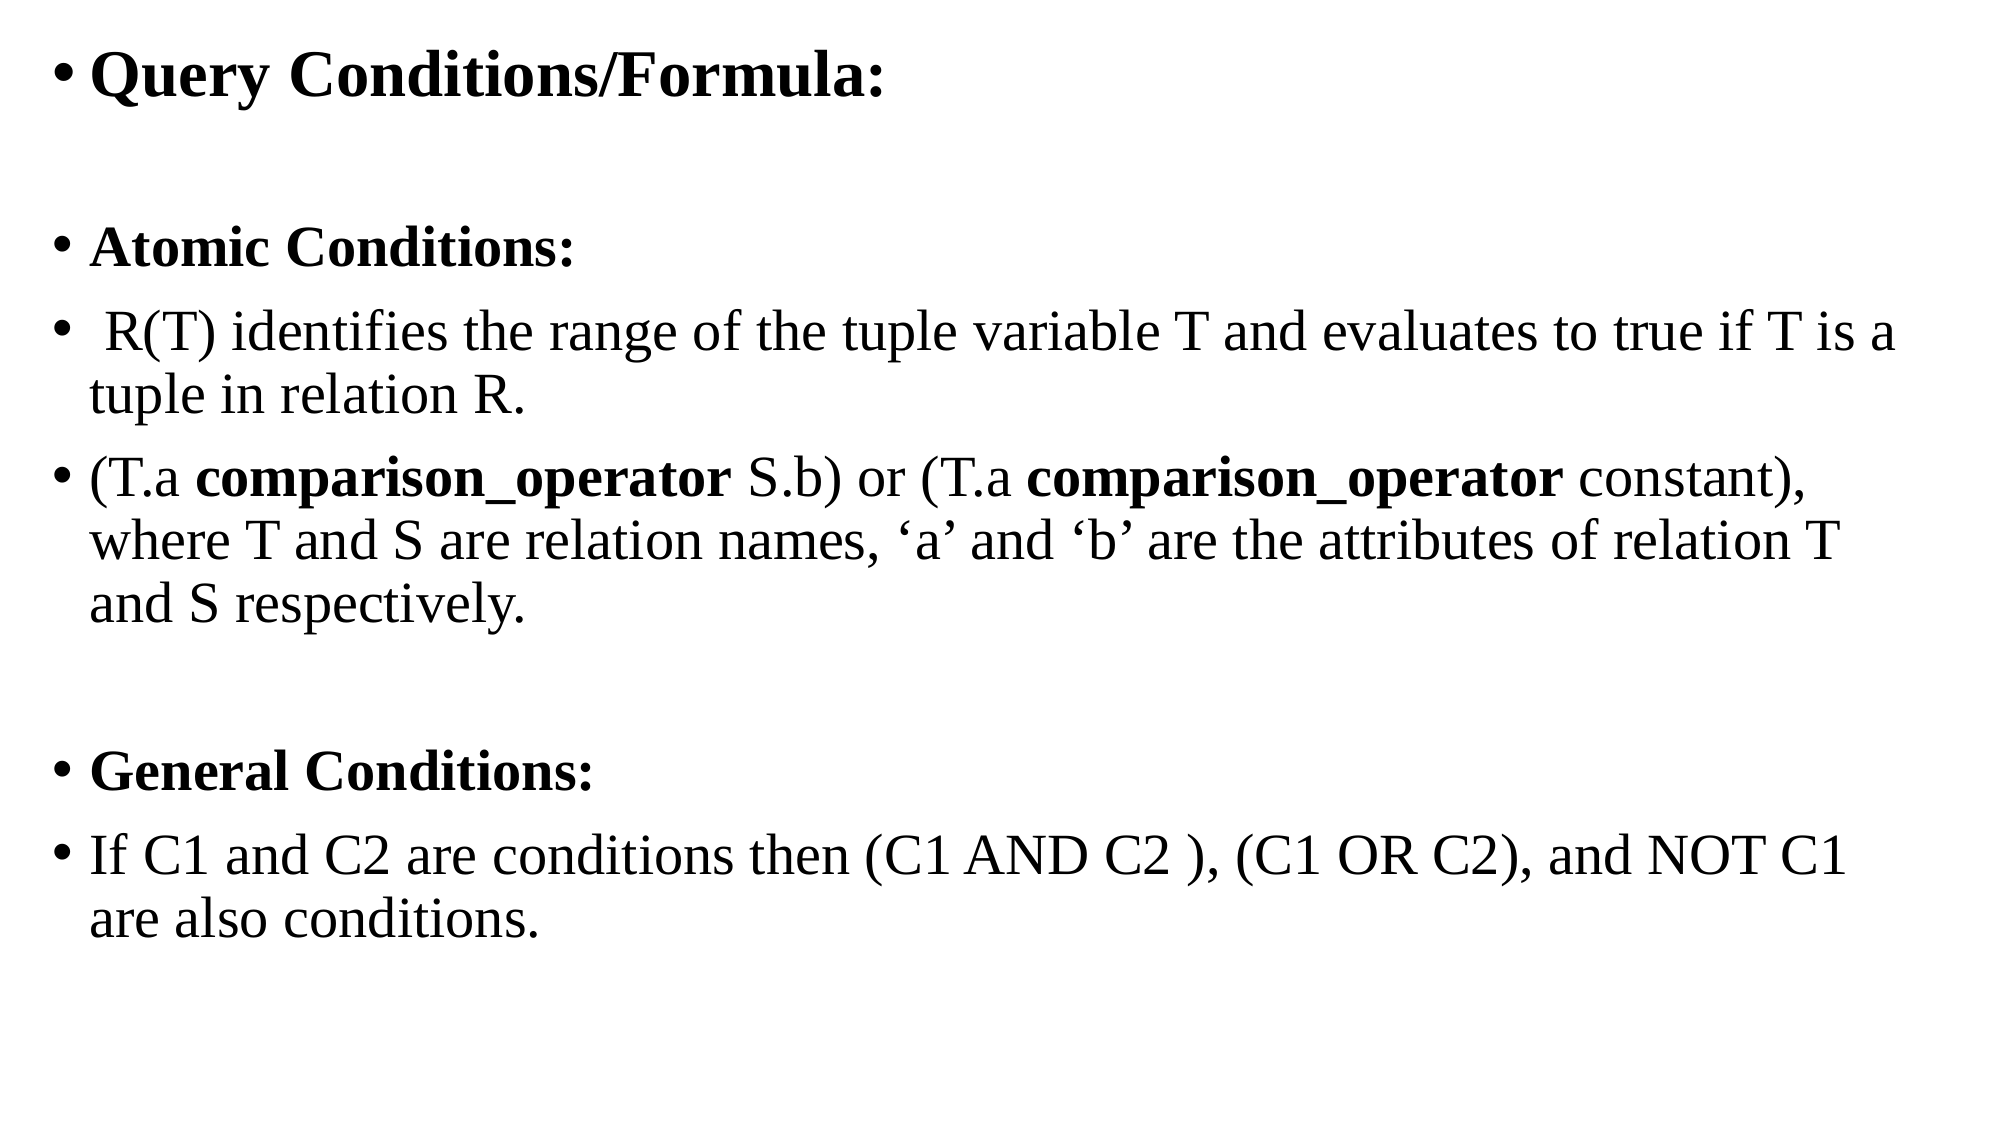

Query Conditions/Formula:

Atomic Conditions:
 R(T) identifies the range of the tuple variable T and evaluates to true if T is a tuple in relation R.
(T.a comparison_operator S.b) or (T.a comparison_operator constant), where T and S are relation names, ‘a’ and ‘b’ are the attributes of relation T and S respectively.

General Conditions:
If C1 and C2 are conditions then (C1 AND C2 ), (C1 OR C2), and NOT C1 are also conditions.